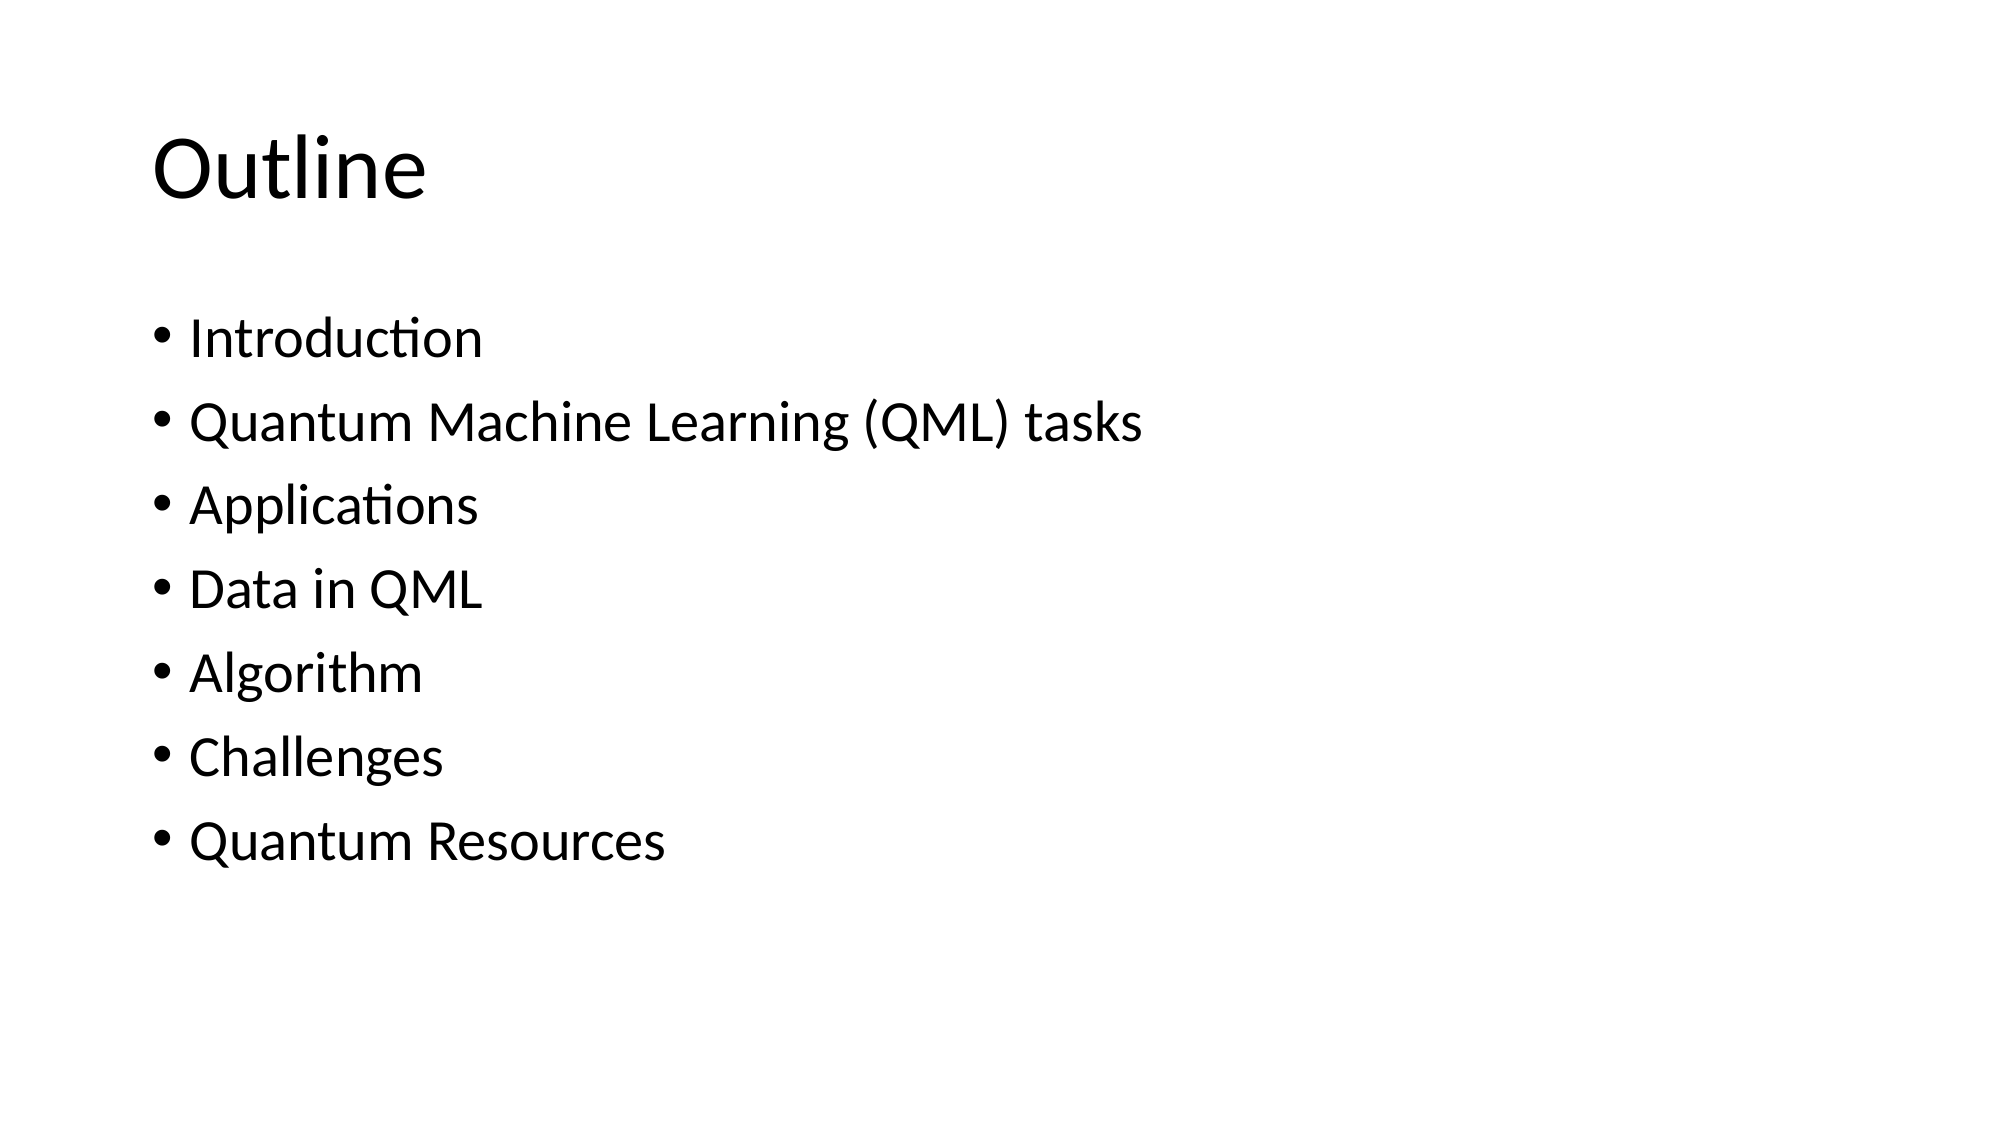

# Outline
Introduction
Quantum Machine Learning (QML) tasks
Applications
Data in QML
Algorithm
Challenges
Quantum Resources